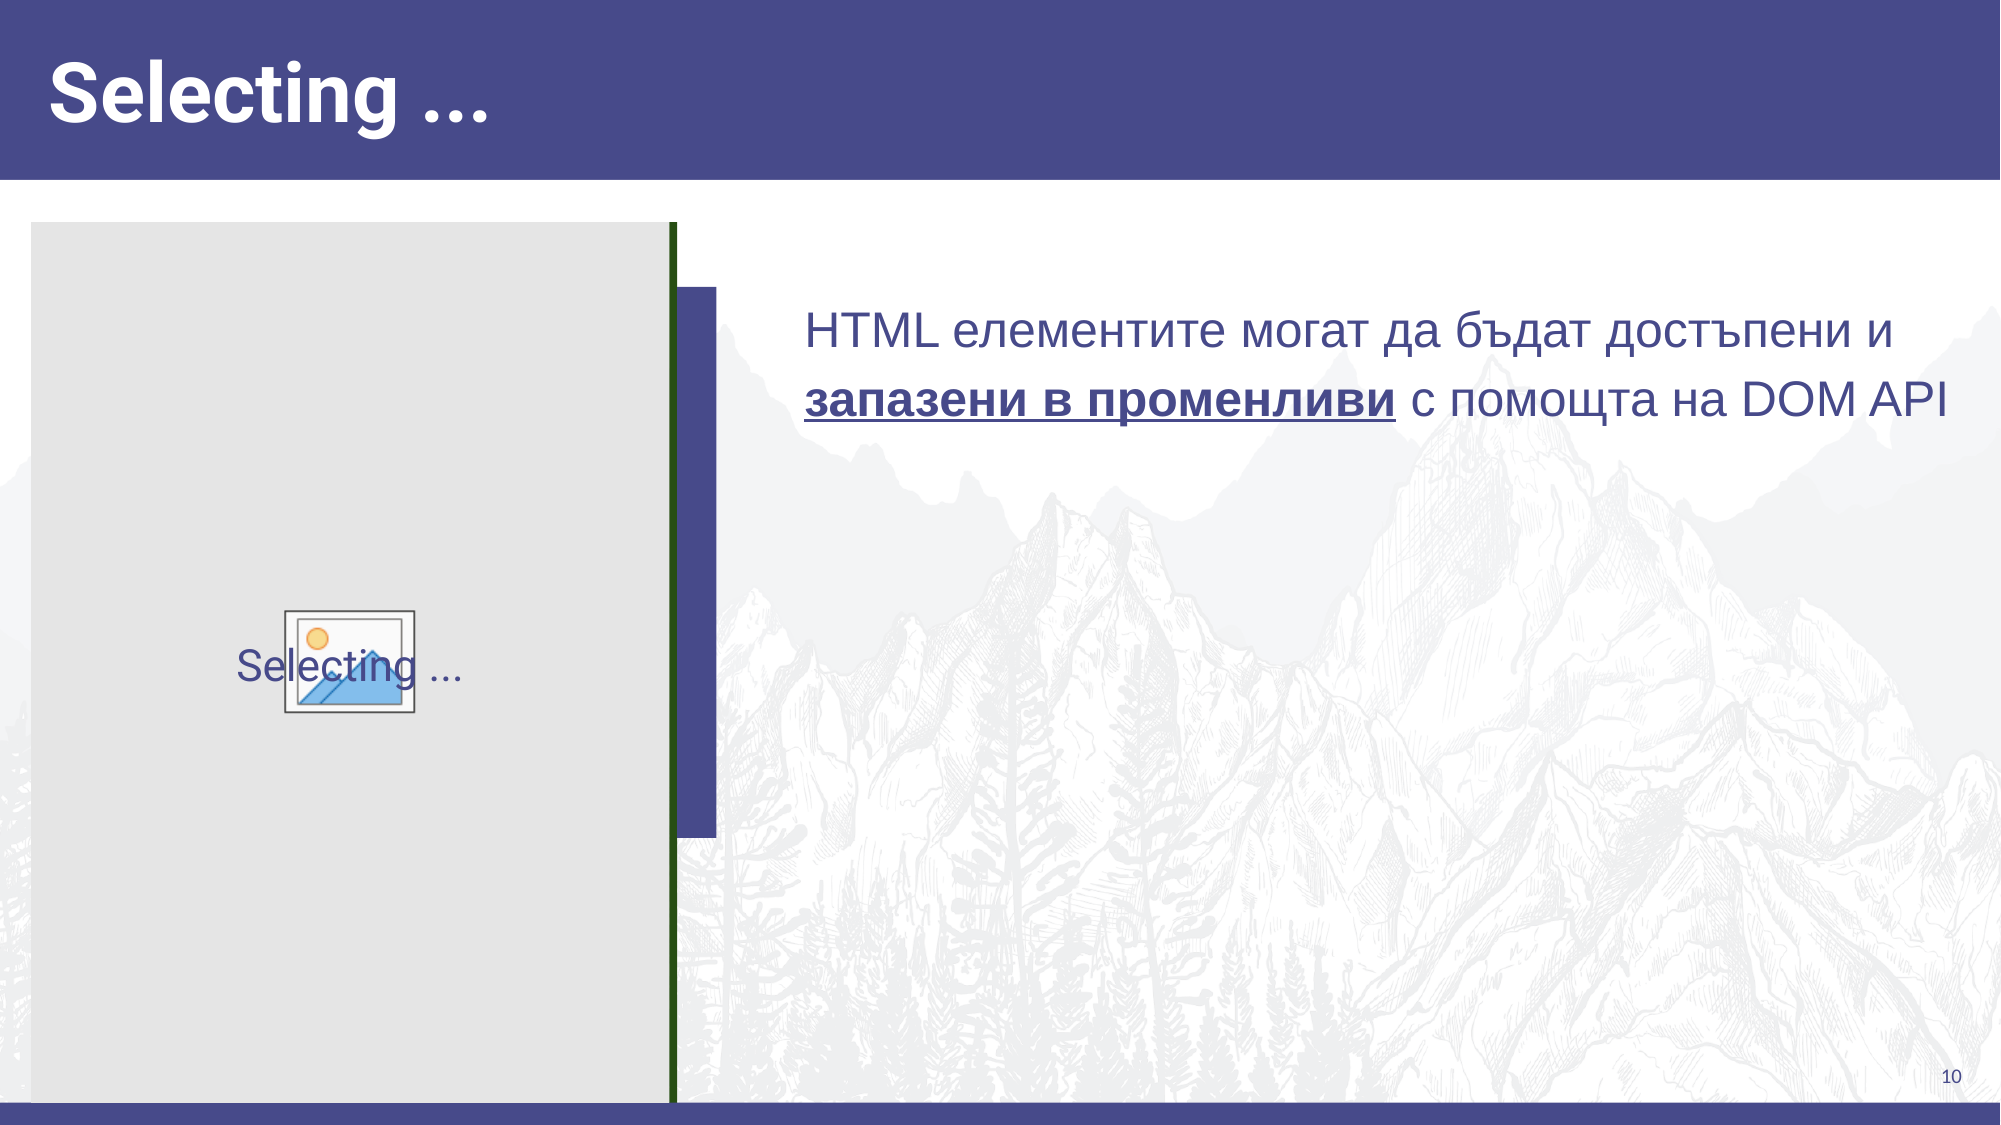

# Selecting ...

HTML елементите могат да бъдат достъпени и запазени в променливи с помощта на DOM API

Selecting ...
10